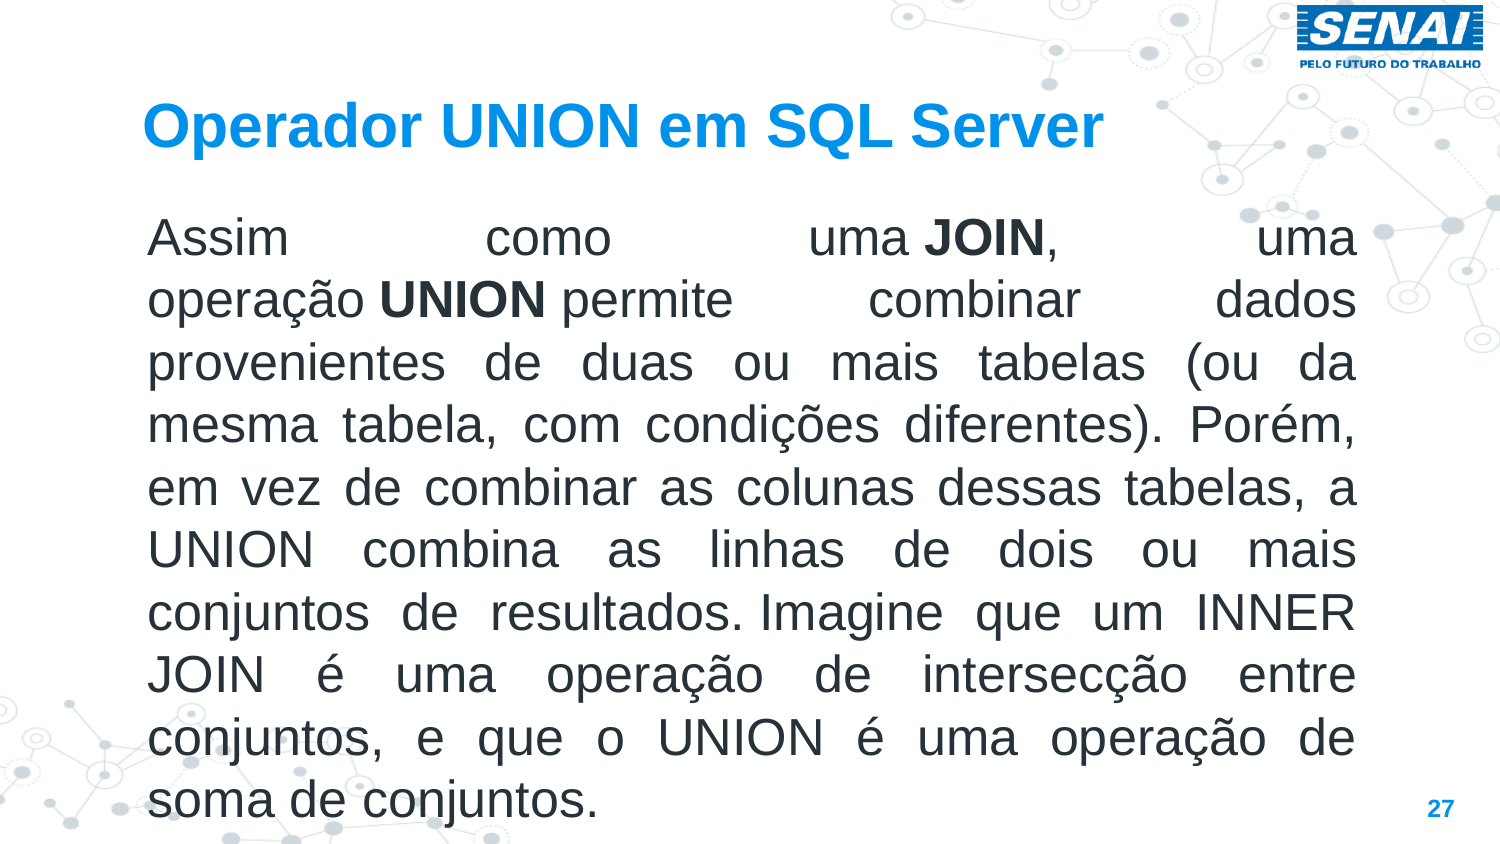

# Operador UNION em SQL Server
Assim como uma JOIN, uma operação UNION permite combinar dados provenientes de duas ou mais tabelas (ou da mesma tabela, com condições diferentes). Porém, em vez de combinar as colunas dessas tabelas, a UNION combina as linhas de dois ou mais conjuntos de resultados. Imagine que um INNER JOIN é uma operação de intersecção entre conjuntos, e que o UNION é uma operação de soma de conjuntos.
27